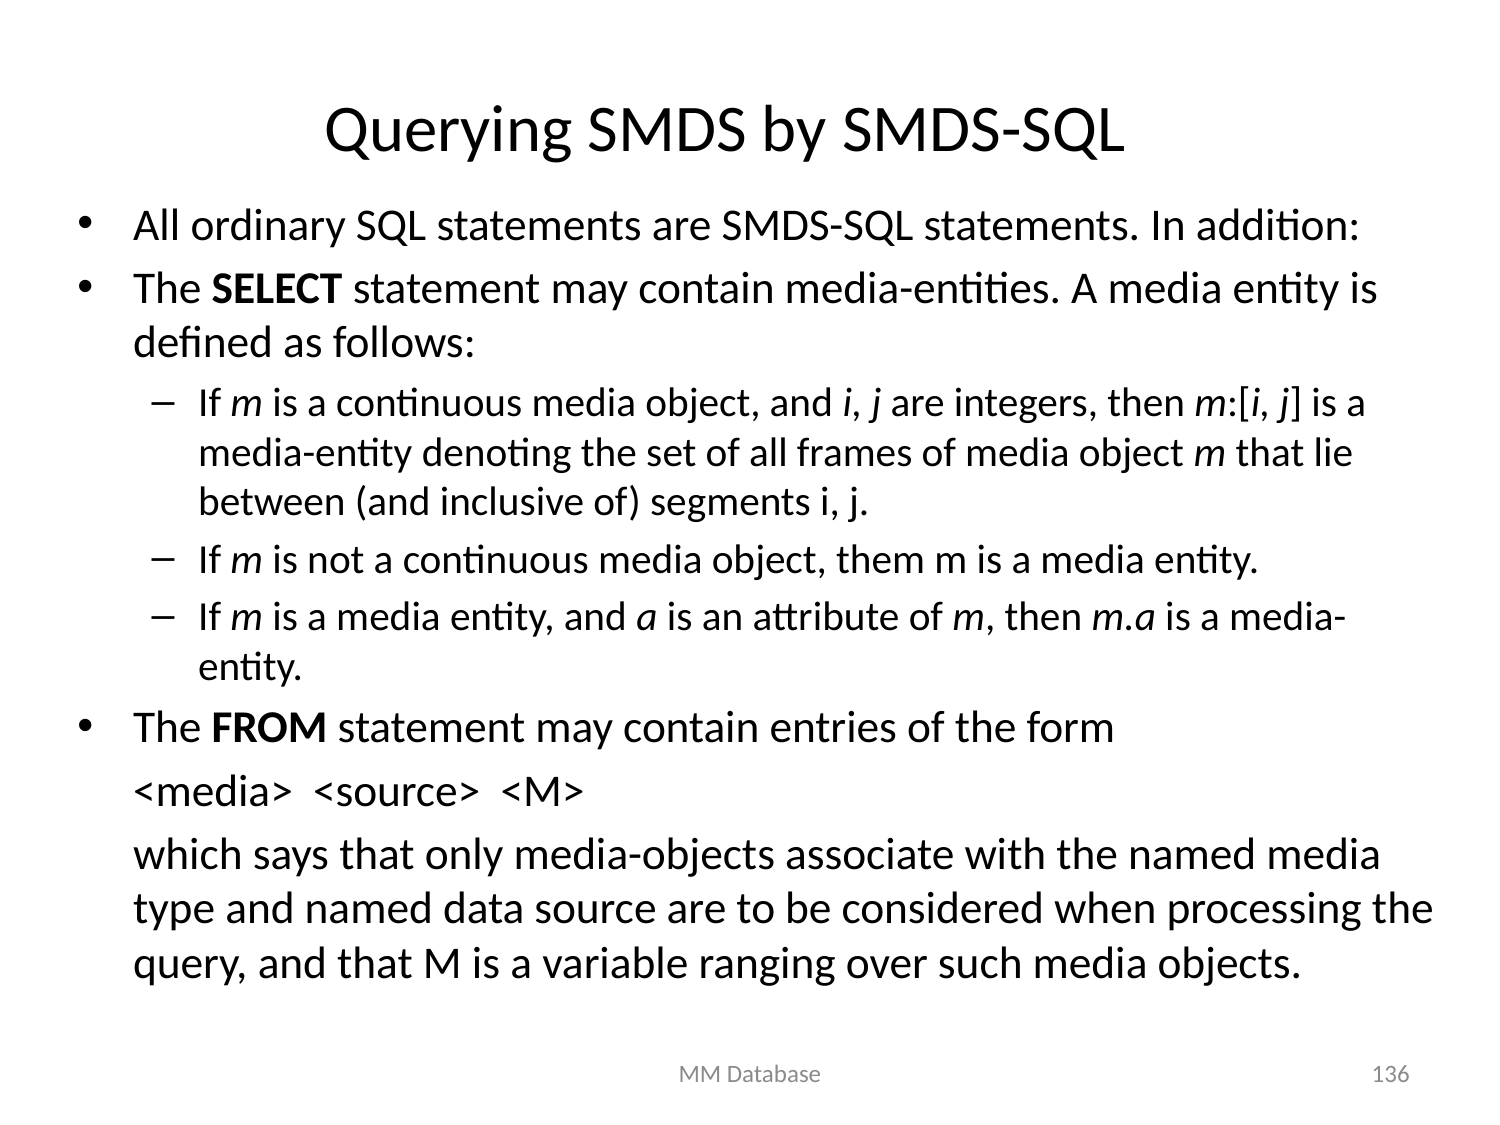

# Querying SMDS by SMDS-SQL
All ordinary SQL statements are SMDS-SQL statements. In addition:
The SELECT statement may contain media-entities. A media entity is defined as follows:
If m is a continuous media object, and i, j are integers, then m:[i, j] is a media-entity denoting the set of all frames of media object m that lie between (and inclusive of) segments i, j.
If m is not a continuous media object, them m is a media entity.
If m is a media entity, and a is an attribute of m, then m.a is a media-entity.
The FROM statement may contain entries of the form
		<media>  <source>  <M>
	which says that only media-objects associate with the named media type and named data source are to be considered when processing the query, and that M is a variable ranging over such media objects.
MM Database
136